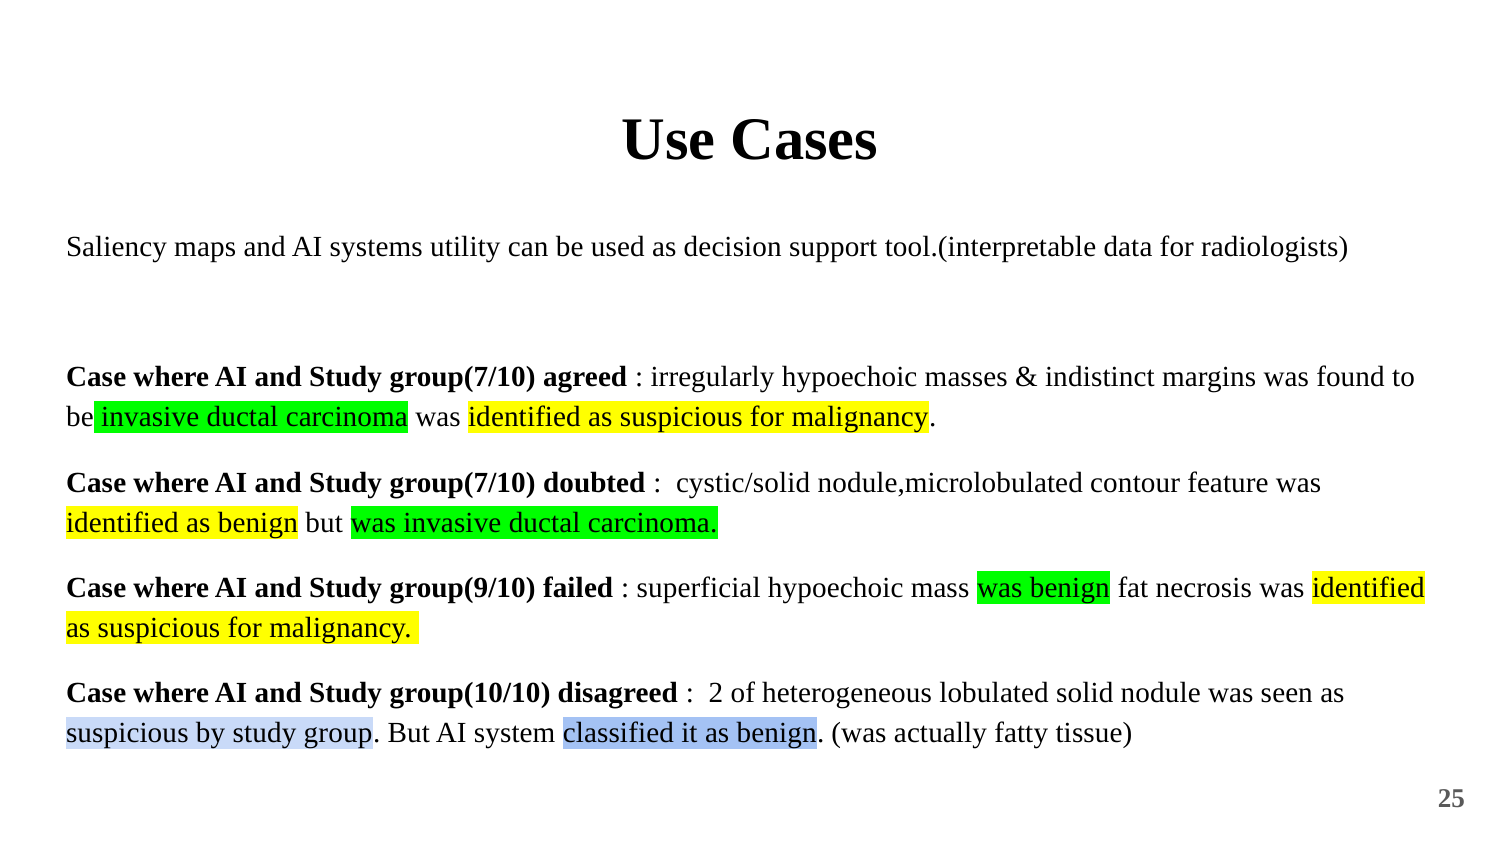

# Use Cases
Saliency maps and AI systems utility can be used as decision support tool.(interpretable data for radiologists)

Case where AI and Study group(7/10) agreed : irregularly hypoechoic masses & indistinct margins was found to be invasive ductal carcinoma was identified as suspicious for malignancy.
Case where AI and Study group(7/10) doubted :  cystic/solid nodule,microlobulated contour feature was identified as benign but was invasive ductal carcinoma.
Case where AI and Study group(9/10) failed : superficial hypoechoic mass was benign fat necrosis was identified as suspicious for malignancy.
Case where AI and Study group(10/10) disagreed :  2 of heterogeneous lobulated solid nodule was seen as suspicious by study group. But AI system classified it as benign. (was actually fatty tissue)

25